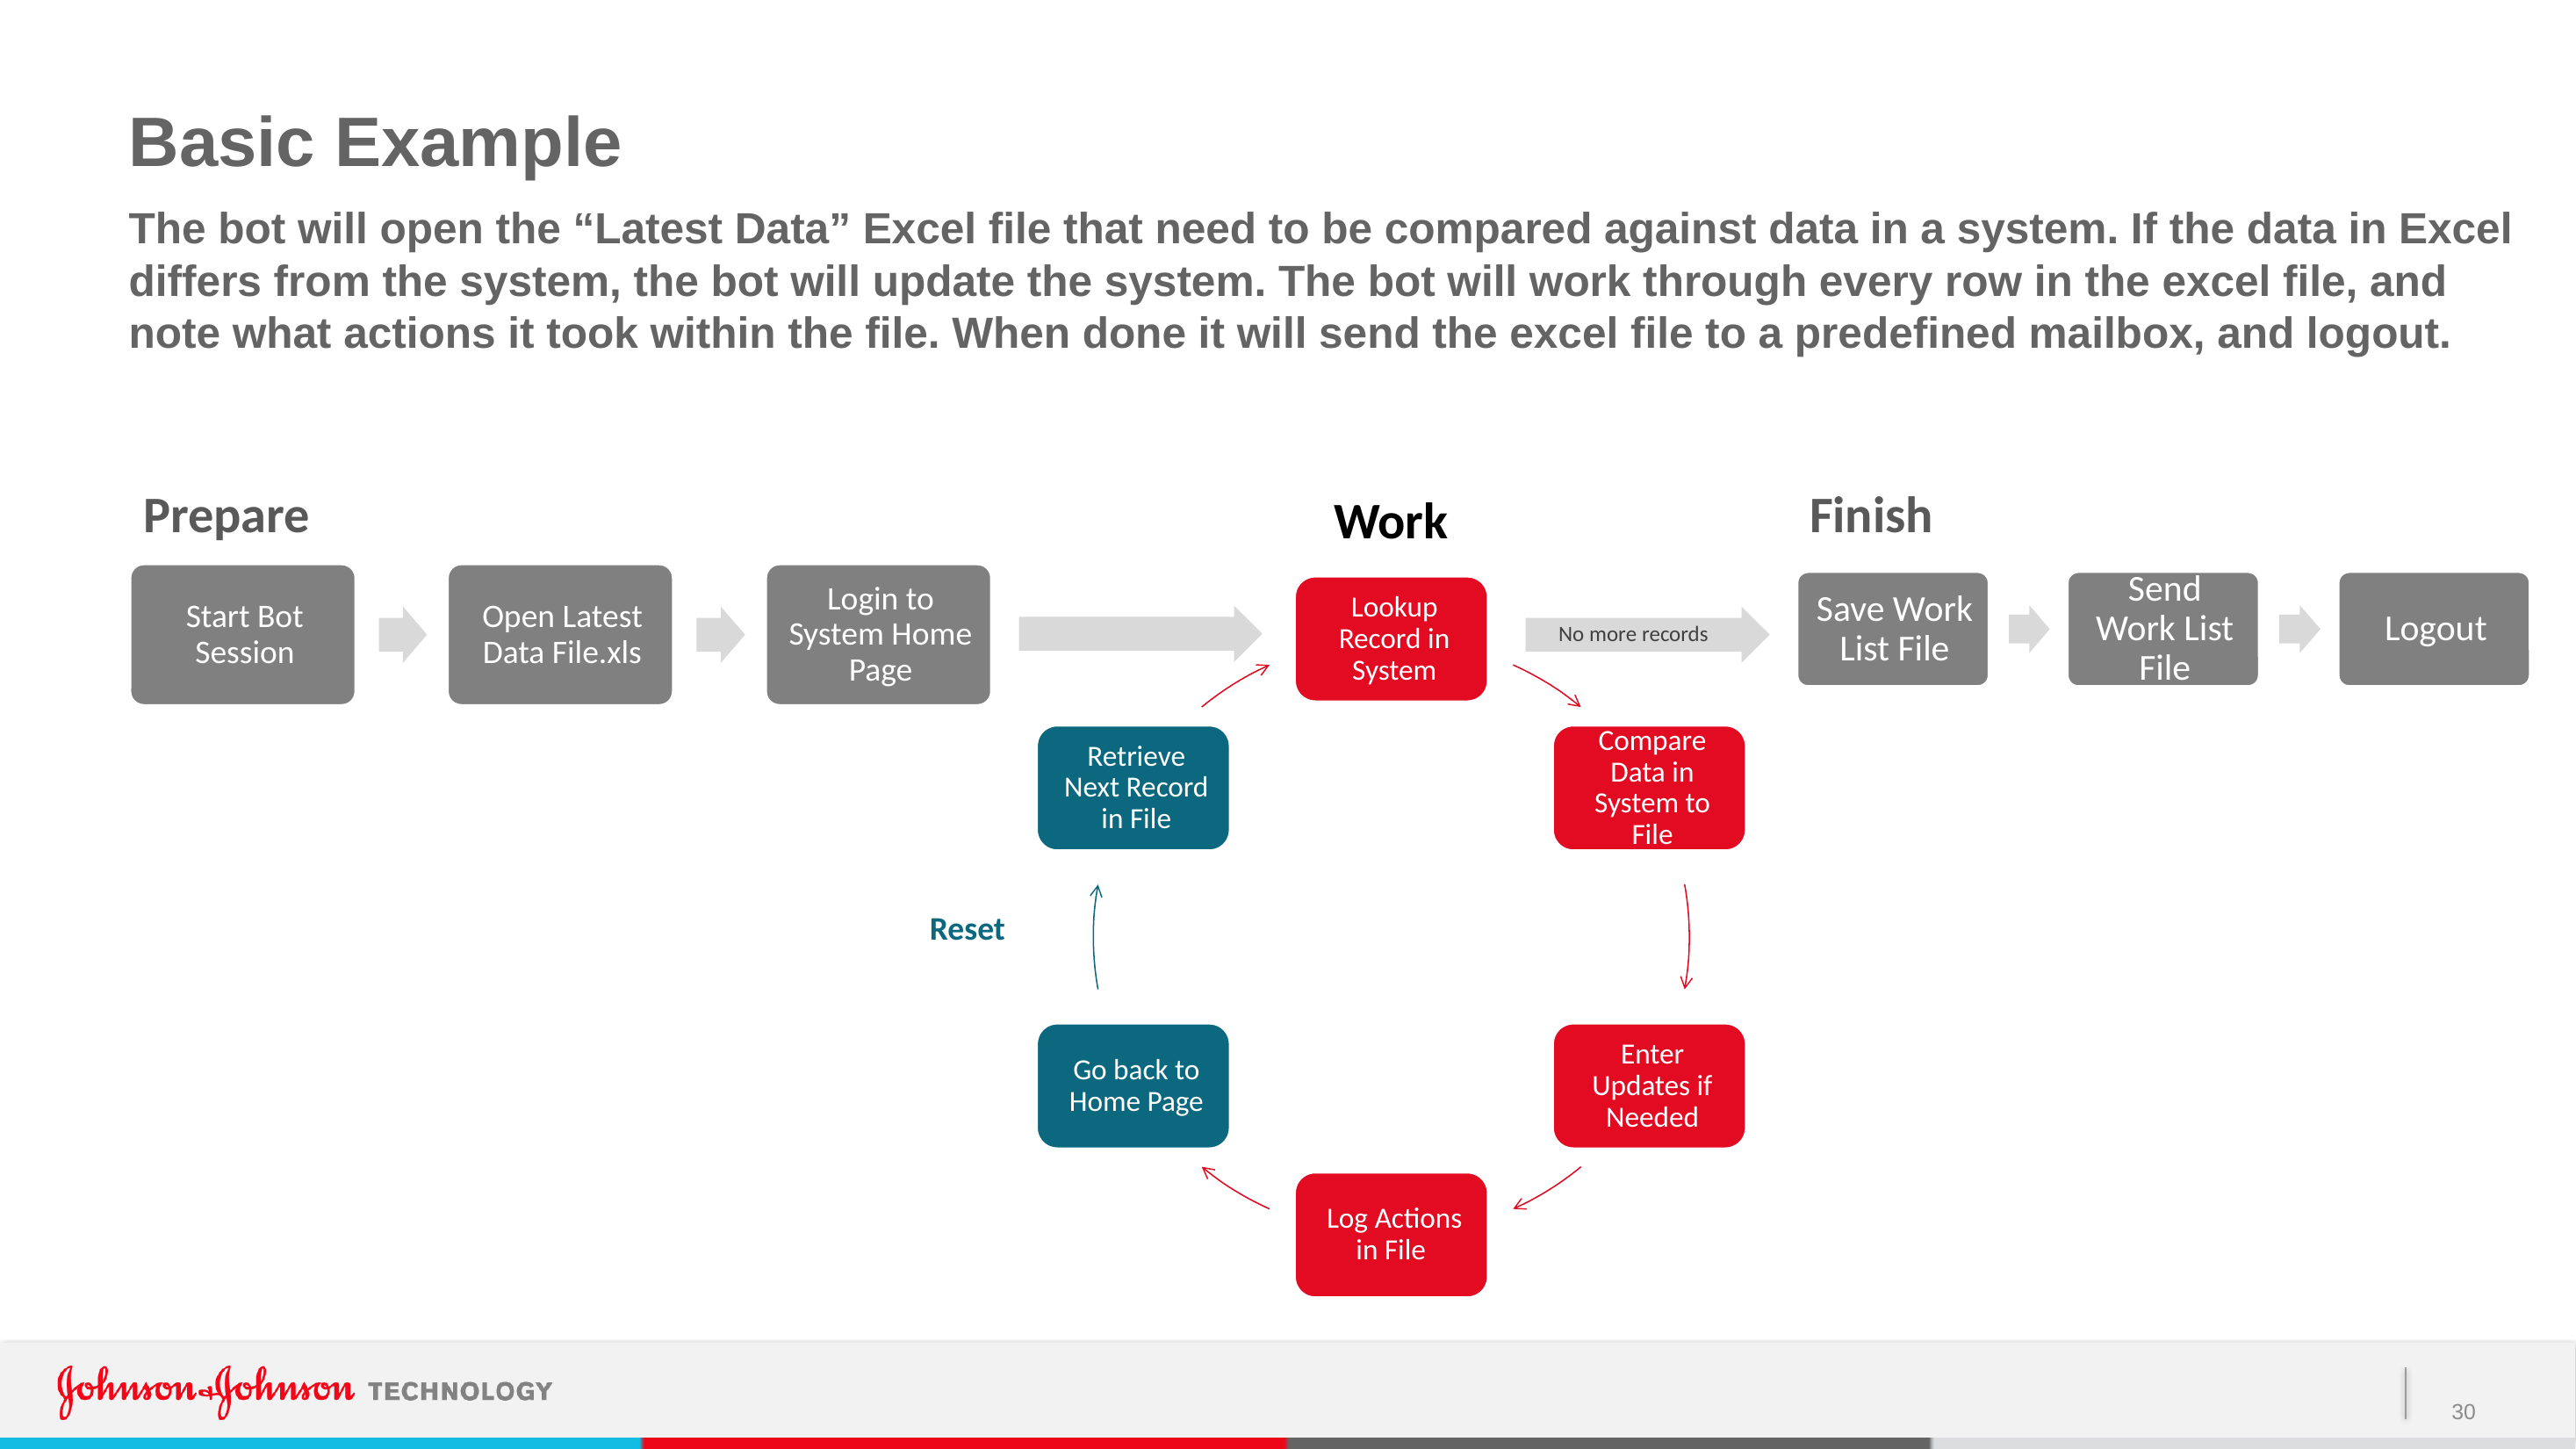

# Basic Example
The bot will open the “Latest Data” Excel file that need to be compared against data in a system. If the data in Excel differs from the system, the bot will update the system. The bot will work through every row in the excel file, and note what actions it took within the file. When done it will send the excel file to a predefined mailbox, and logout.

Prepare
Finish
Work
Start Bot Session

Open Latest Data File.xls

Login to System Home Page
Save Work List File

Send Work List File

Logout
Lookup Record in System
Compare Data in System to File
Enter Updates if Needed
Log Actions in File
Go back to Home Page
Retrieve Next Record in File

No more records
Reset
30